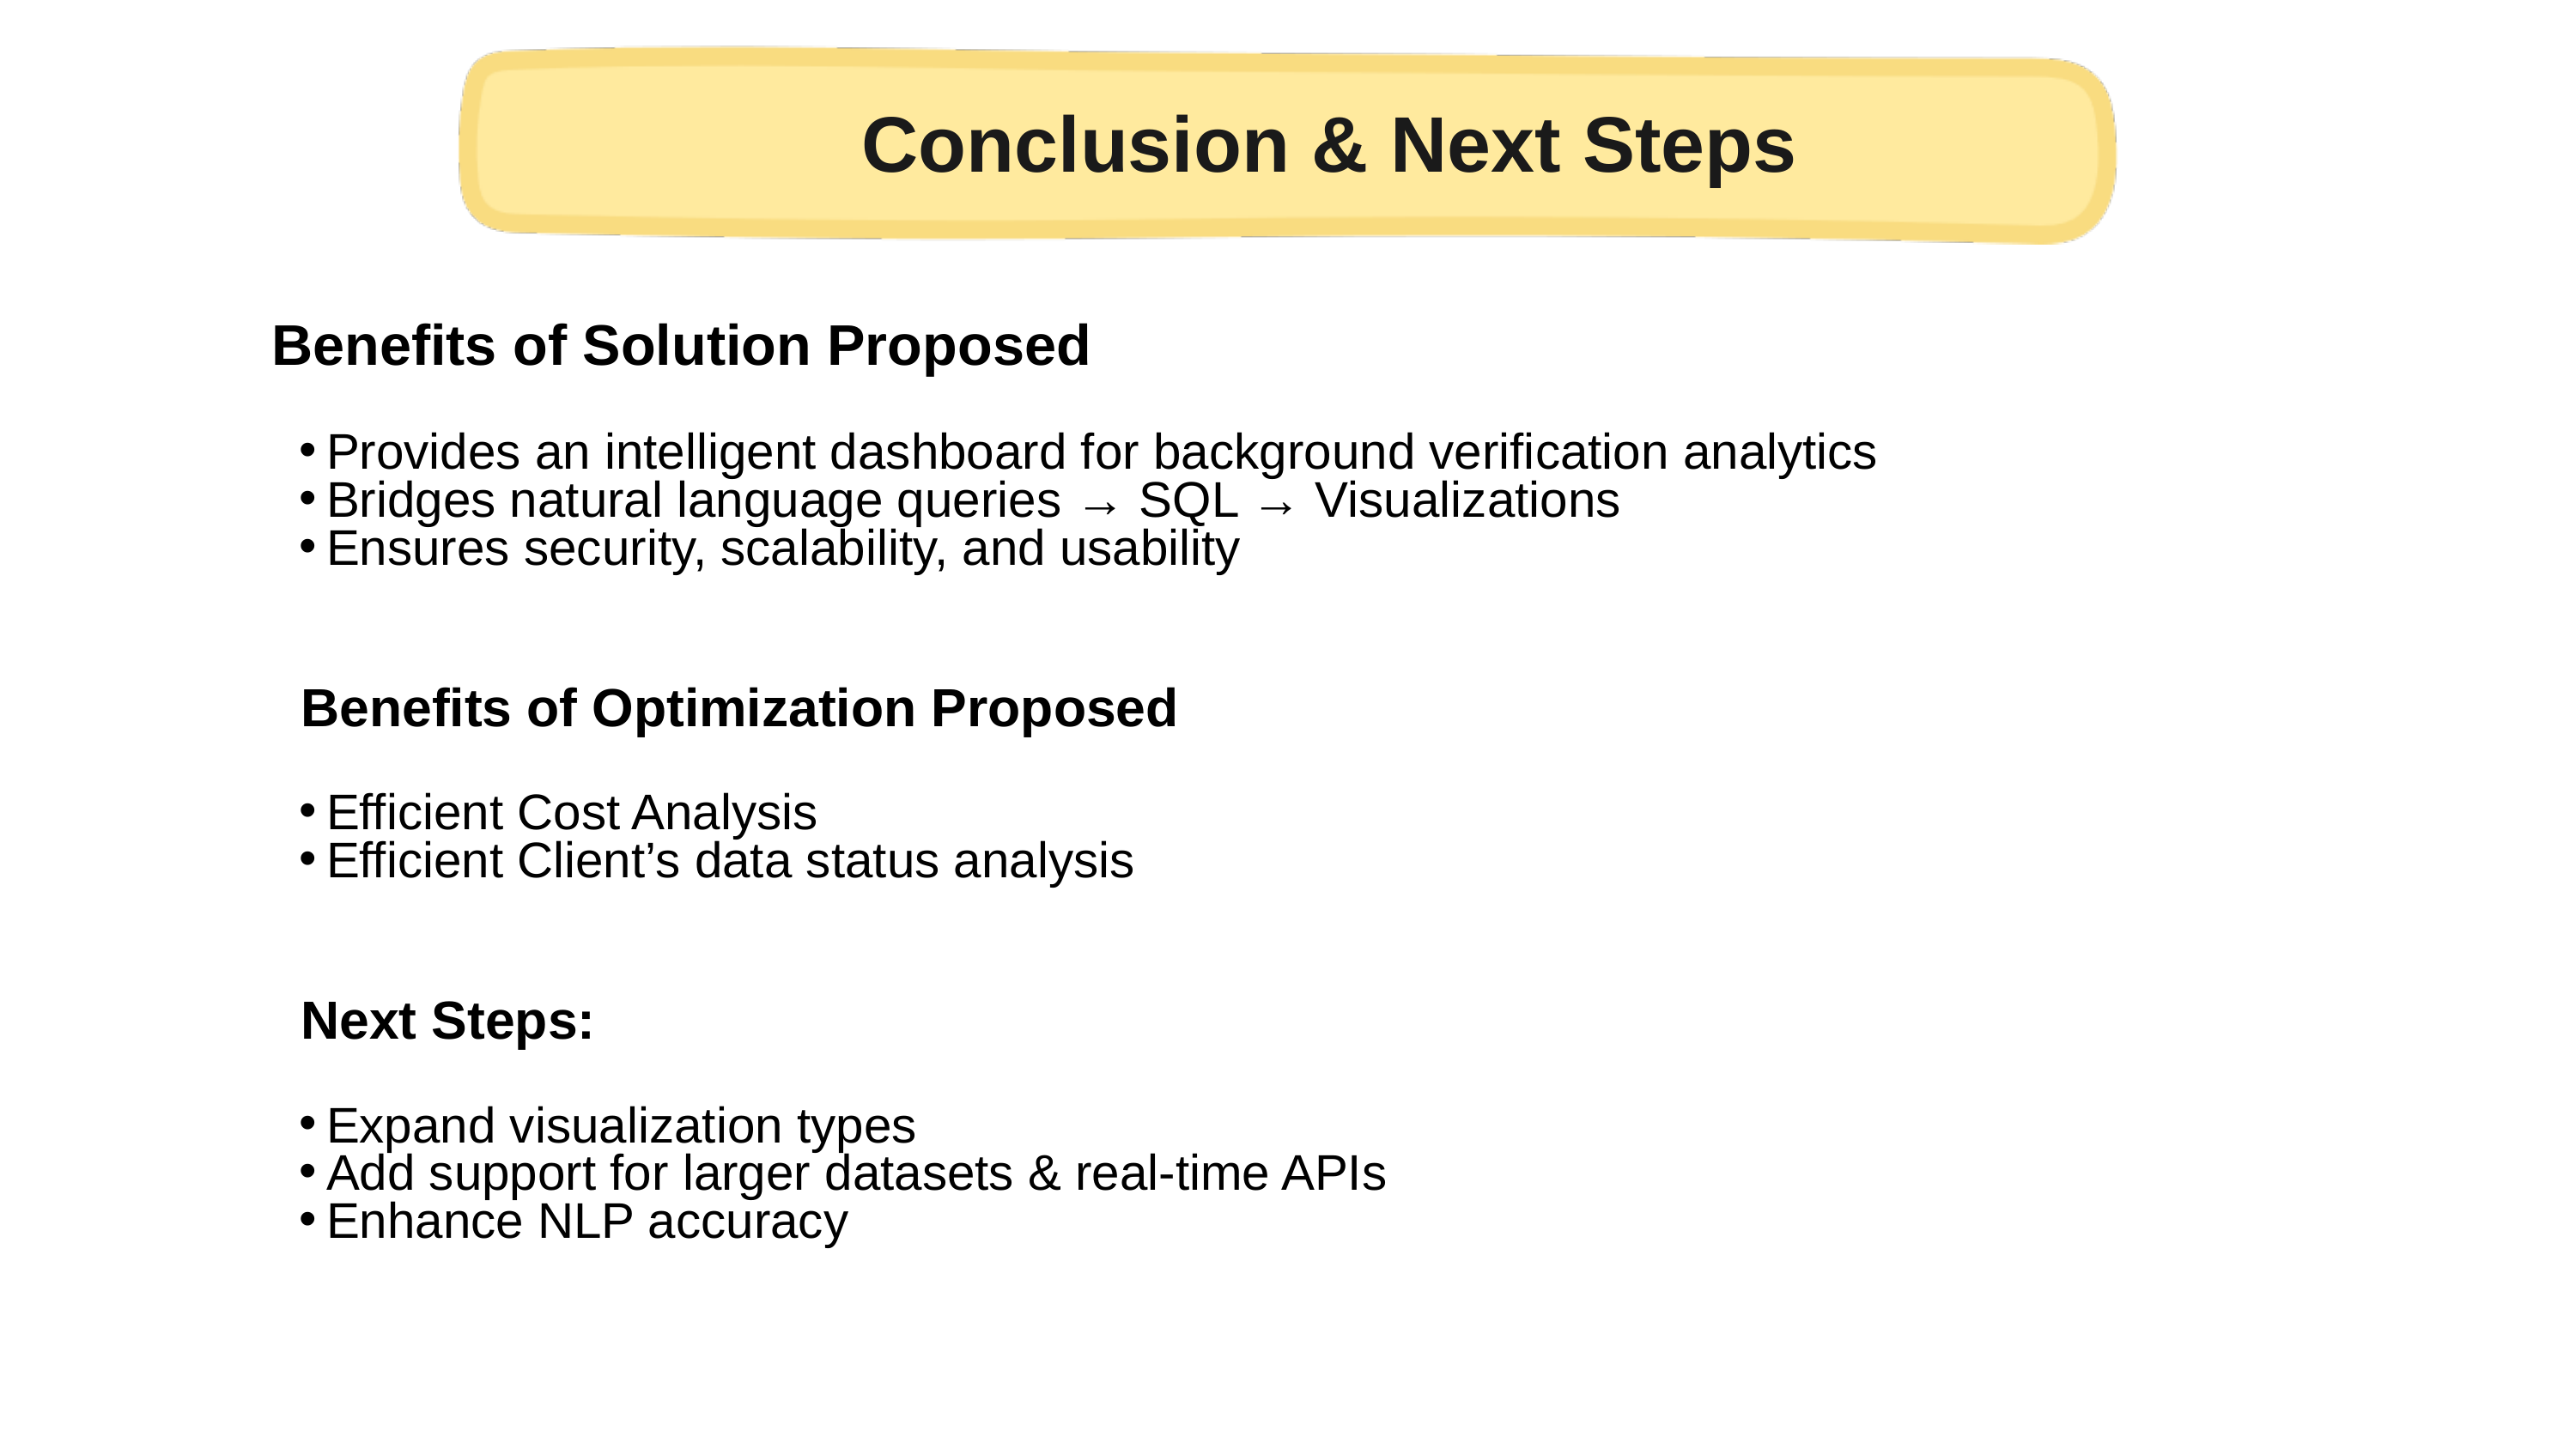

Conclusion & Next Steps

Benefits of Solution Proposed

Provides an intelligent dashboard for background verification analytics
Bridges natural language queries → SQL → Visualizations
Ensures security, scalability, and usability

Benefits of Optimization Proposed

Efficient Cost Analysis
Efficient Client’s data status analysis

Next Steps:

Expand visualization types
Add support for larger datasets & real-time APIs
Enhance NLP accuracy